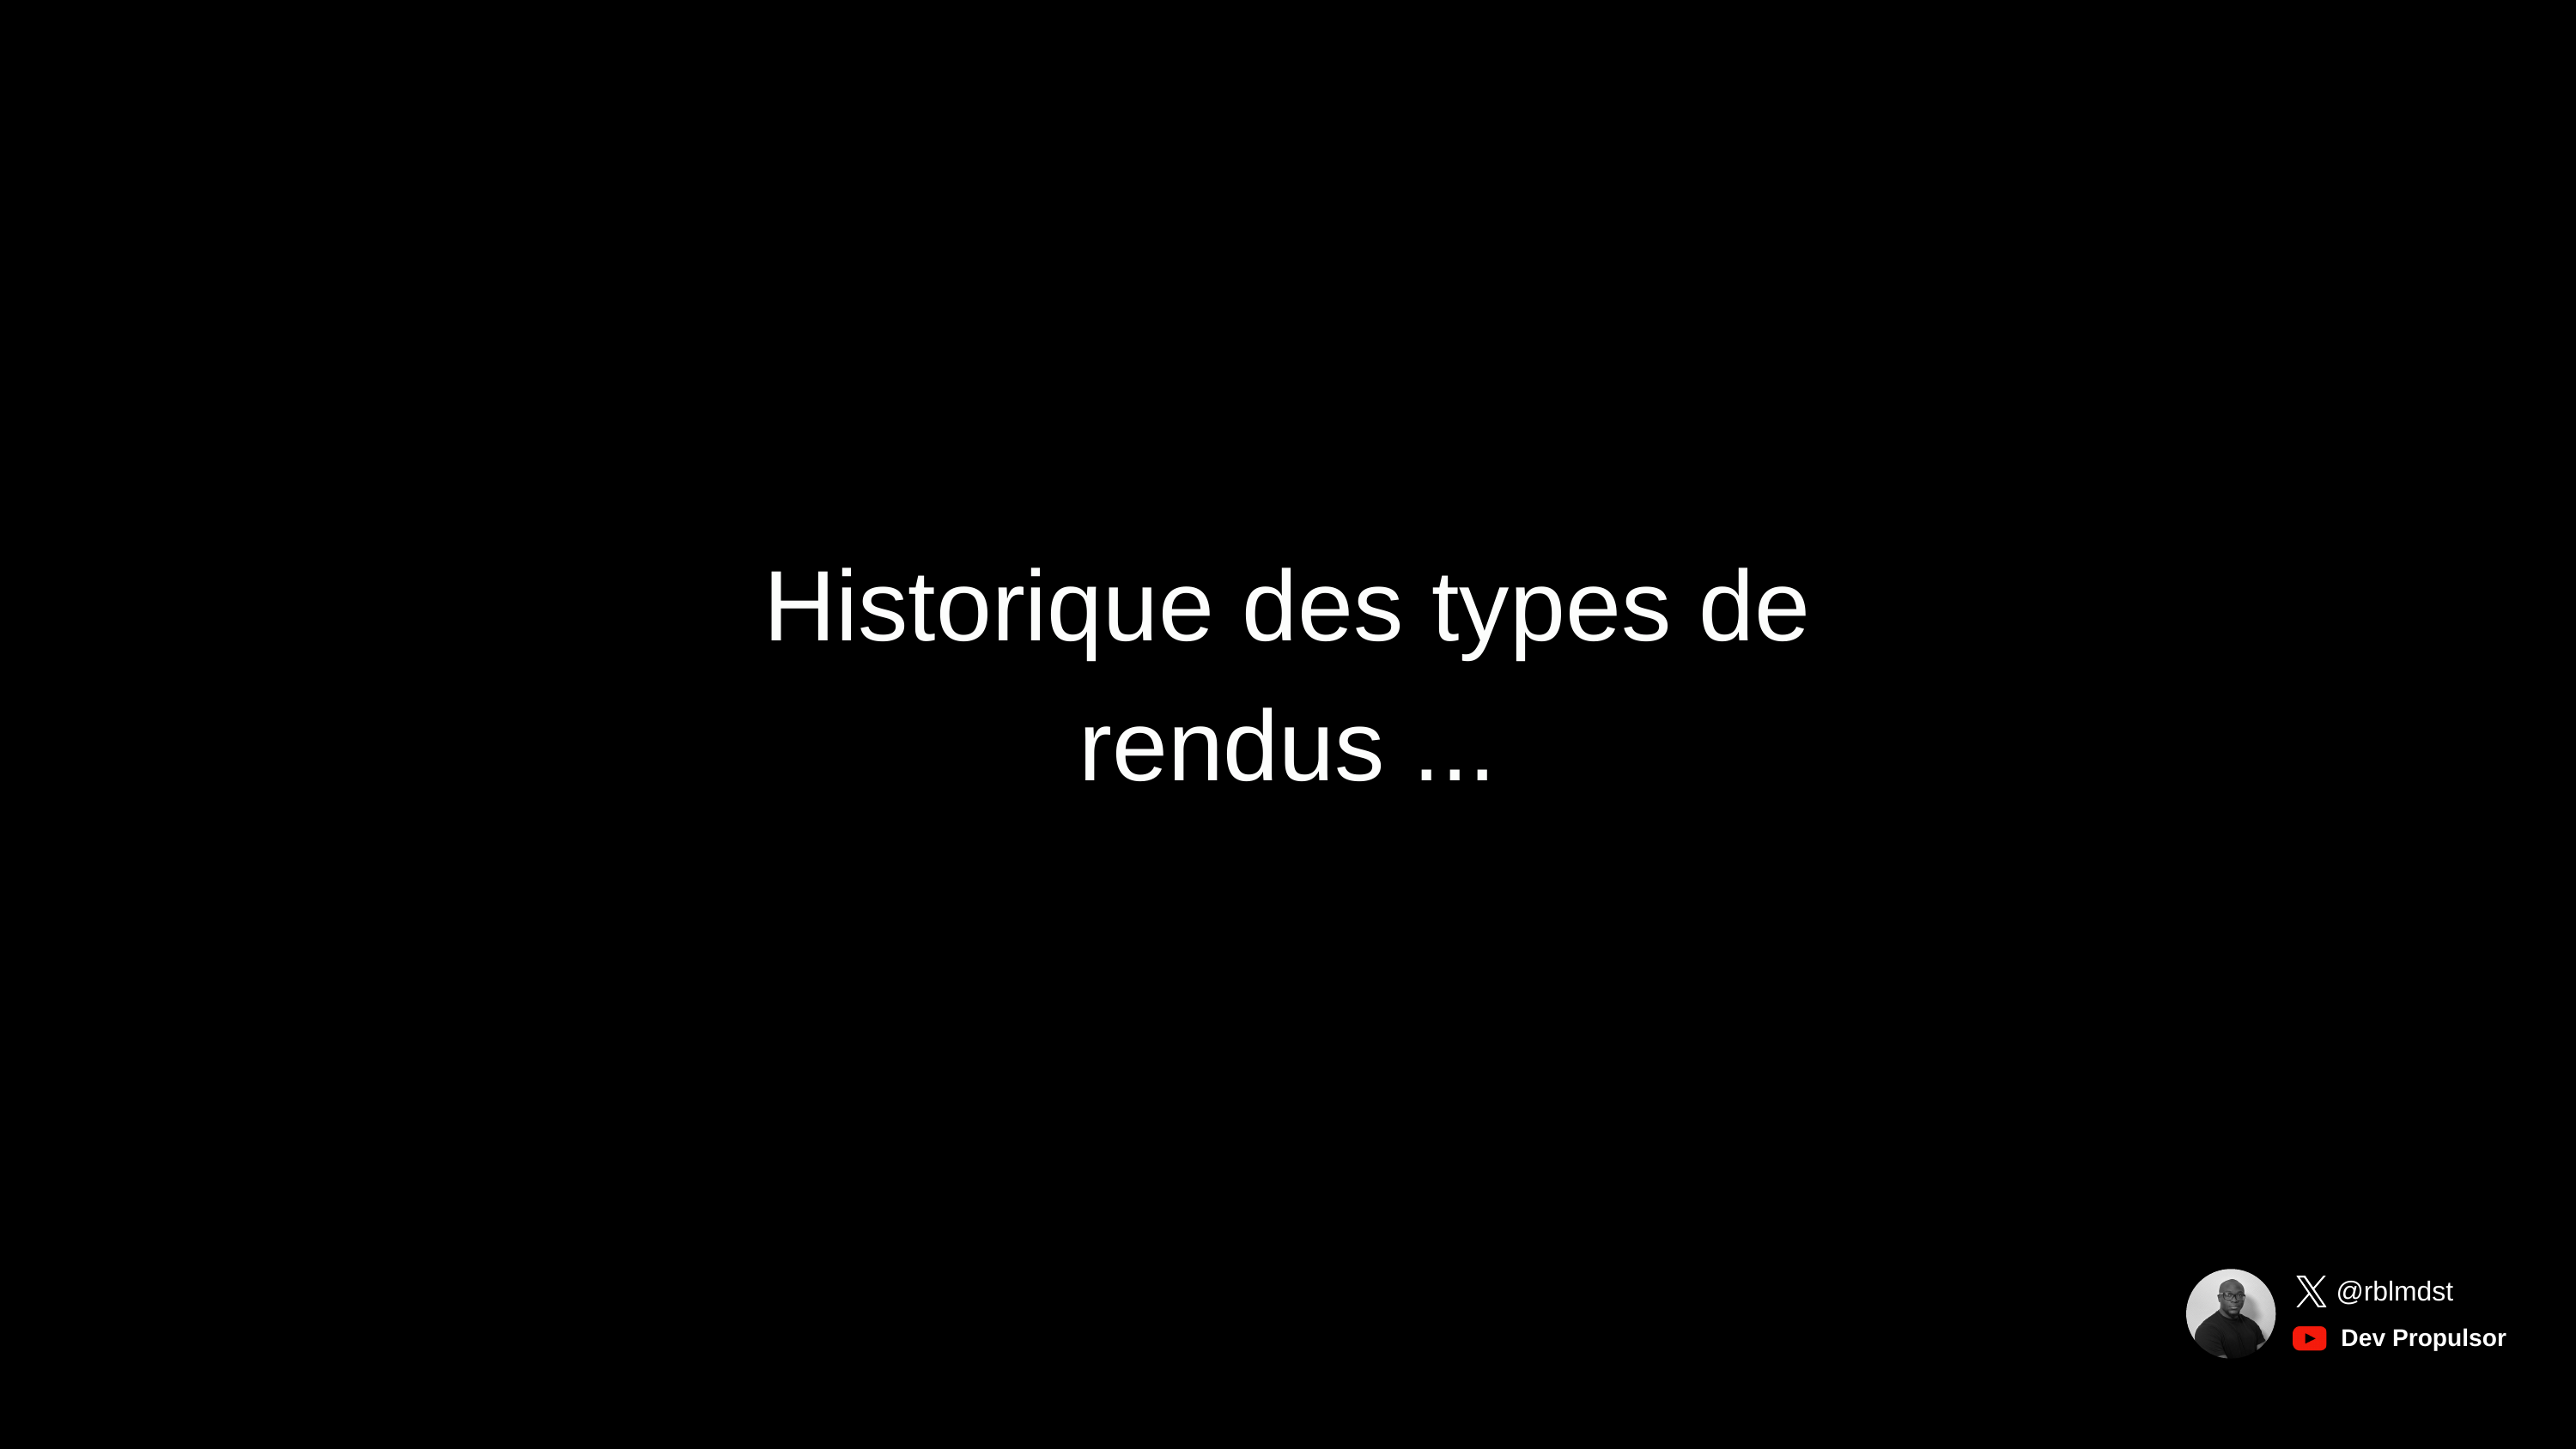

Historique des types de rendus ...
@rblmdst

Dev Propulsor